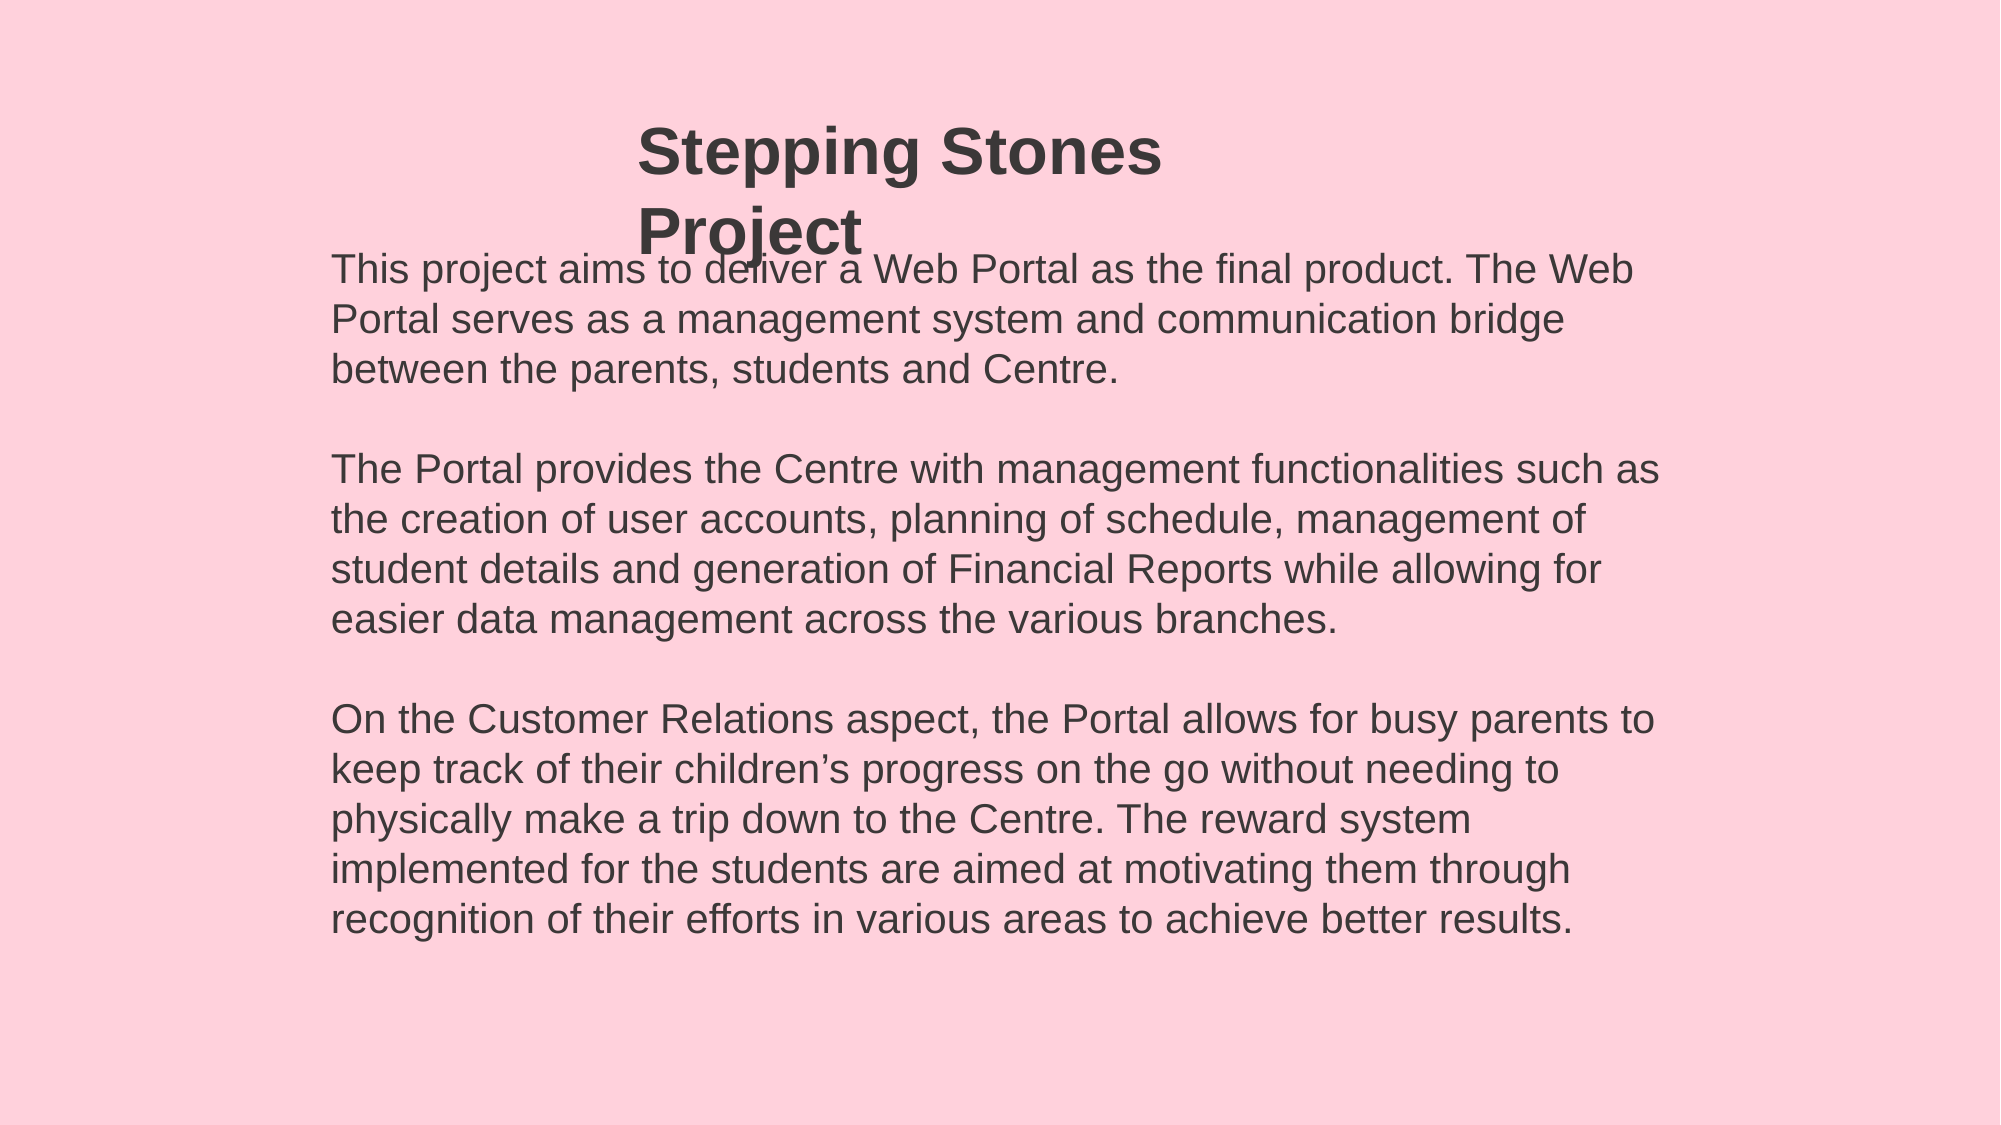

Stepping Stones Project
This project aims to deliver a Web Portal as the final product. The Web Portal serves as a management system and communication bridge between the parents, students and Centre.

The Portal provides the Centre with management functionalities such as the creation of user accounts, planning of schedule, management of student details and generation of Financial Reports while allowing for easier data management across the various branches.

On the Customer Relations aspect, the Portal allows for busy parents to keep track of their children’s progress on the go without needing to physically make a trip down to the Centre. The reward system implemented for the students are aimed at motivating them through recognition of their efforts in various areas to achieve better results.